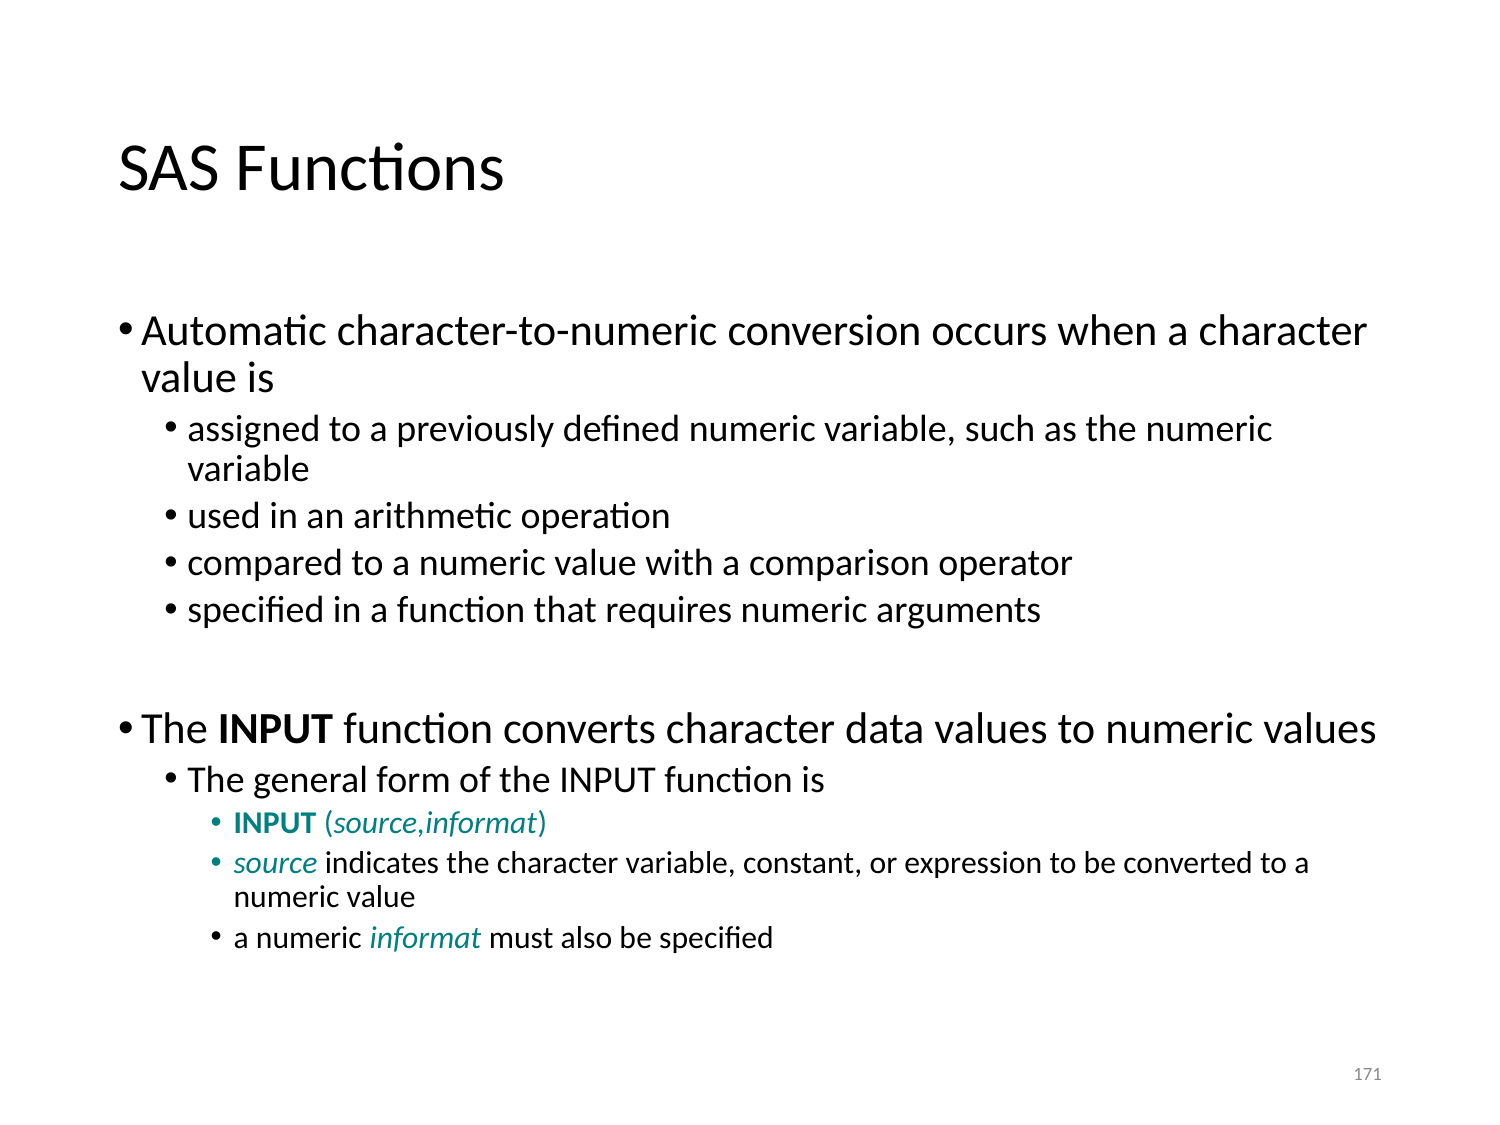

# SAS Functions
Automatic character-to-numeric conversion occurs when a character value is
assigned to a previously defined numeric variable, such as the numeric variable
used in an arithmetic operation
compared to a numeric value with a comparison operator
specified in a function that requires numeric arguments

The INPUT function converts character data values to numeric values
The general form of the INPUT function is
INPUT (source,informat)
source indicates the character variable, constant, or expression to be converted to a numeric value
a numeric informat must also be specified

171